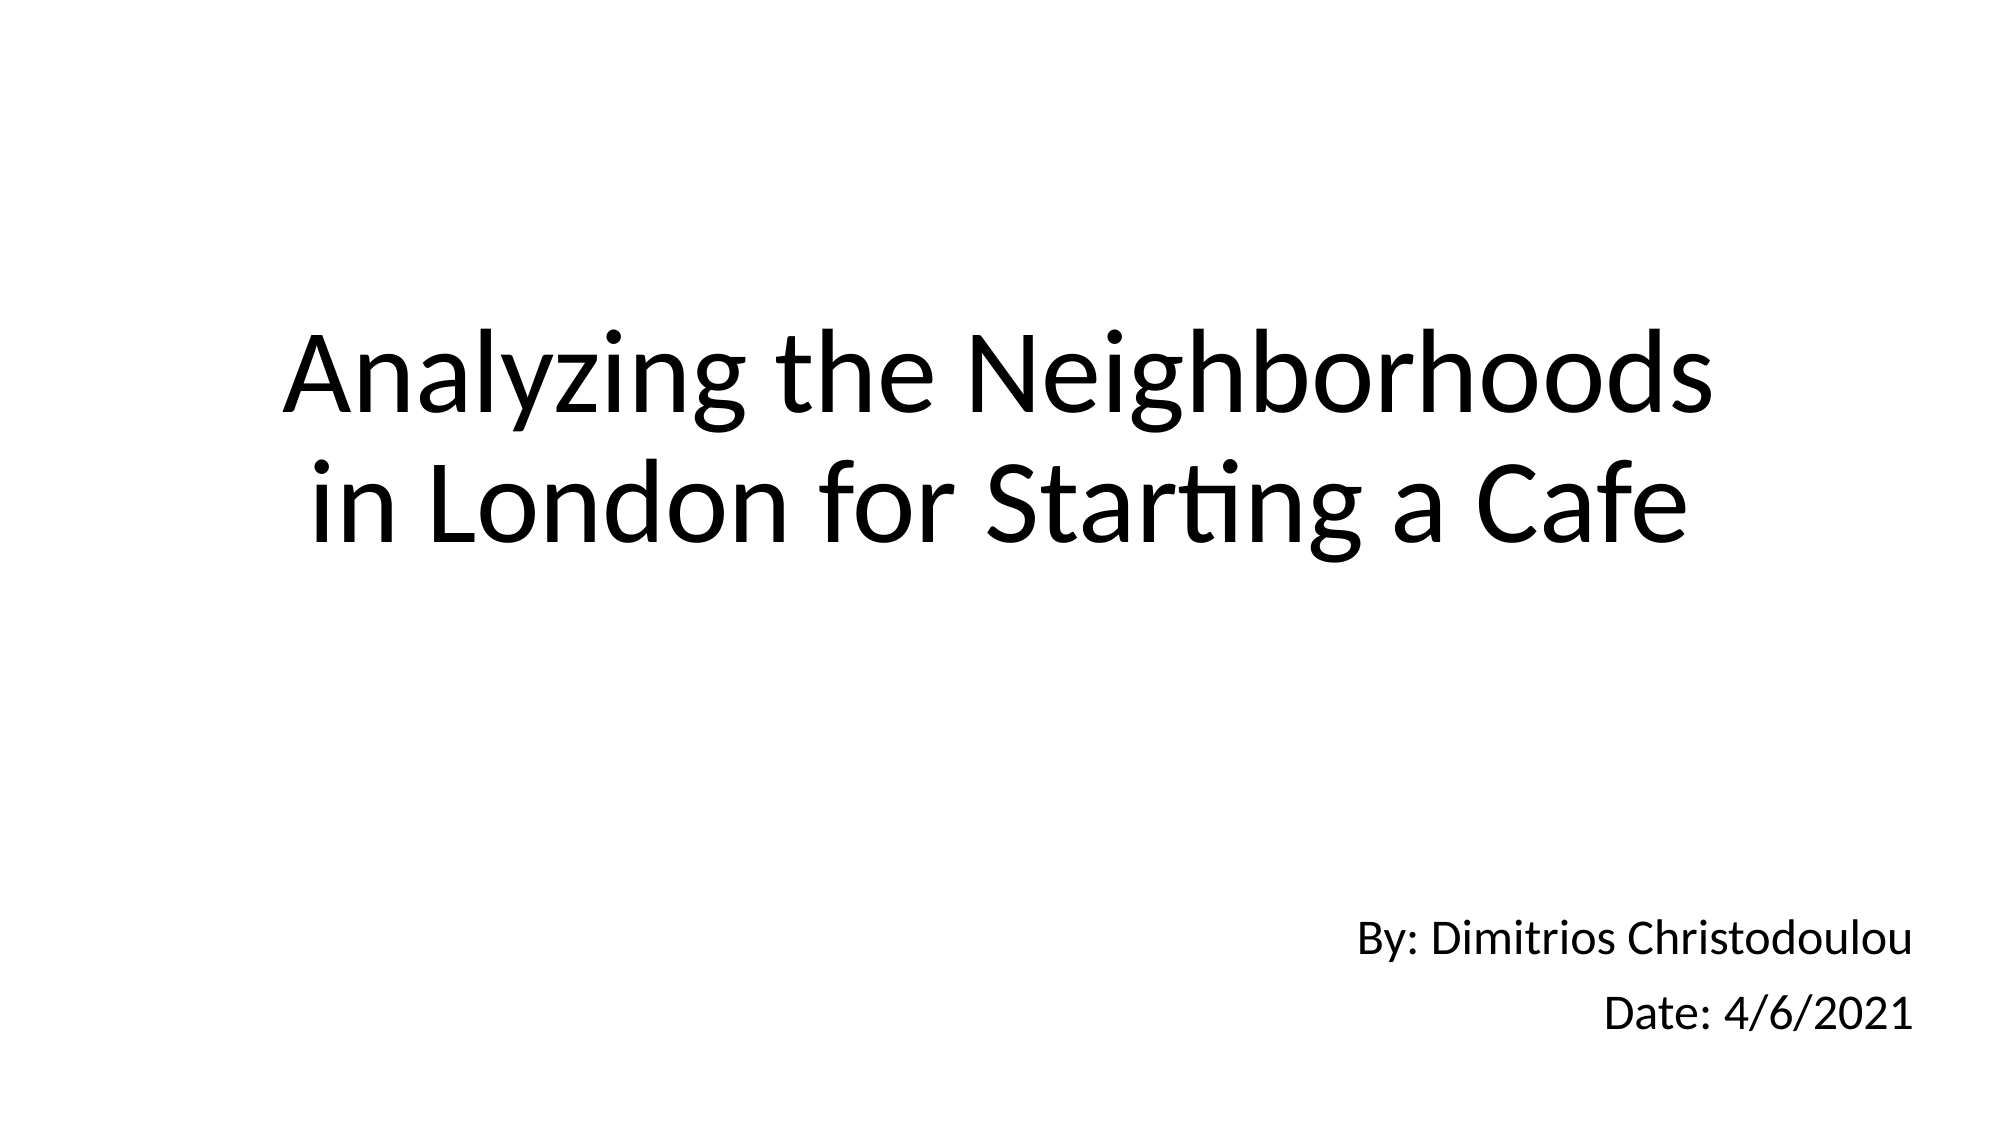

# Analyzing the Neighborhoods in London for Starting a Cafe
By: Dimitrios Christodoulou
Date: 4/6/2021